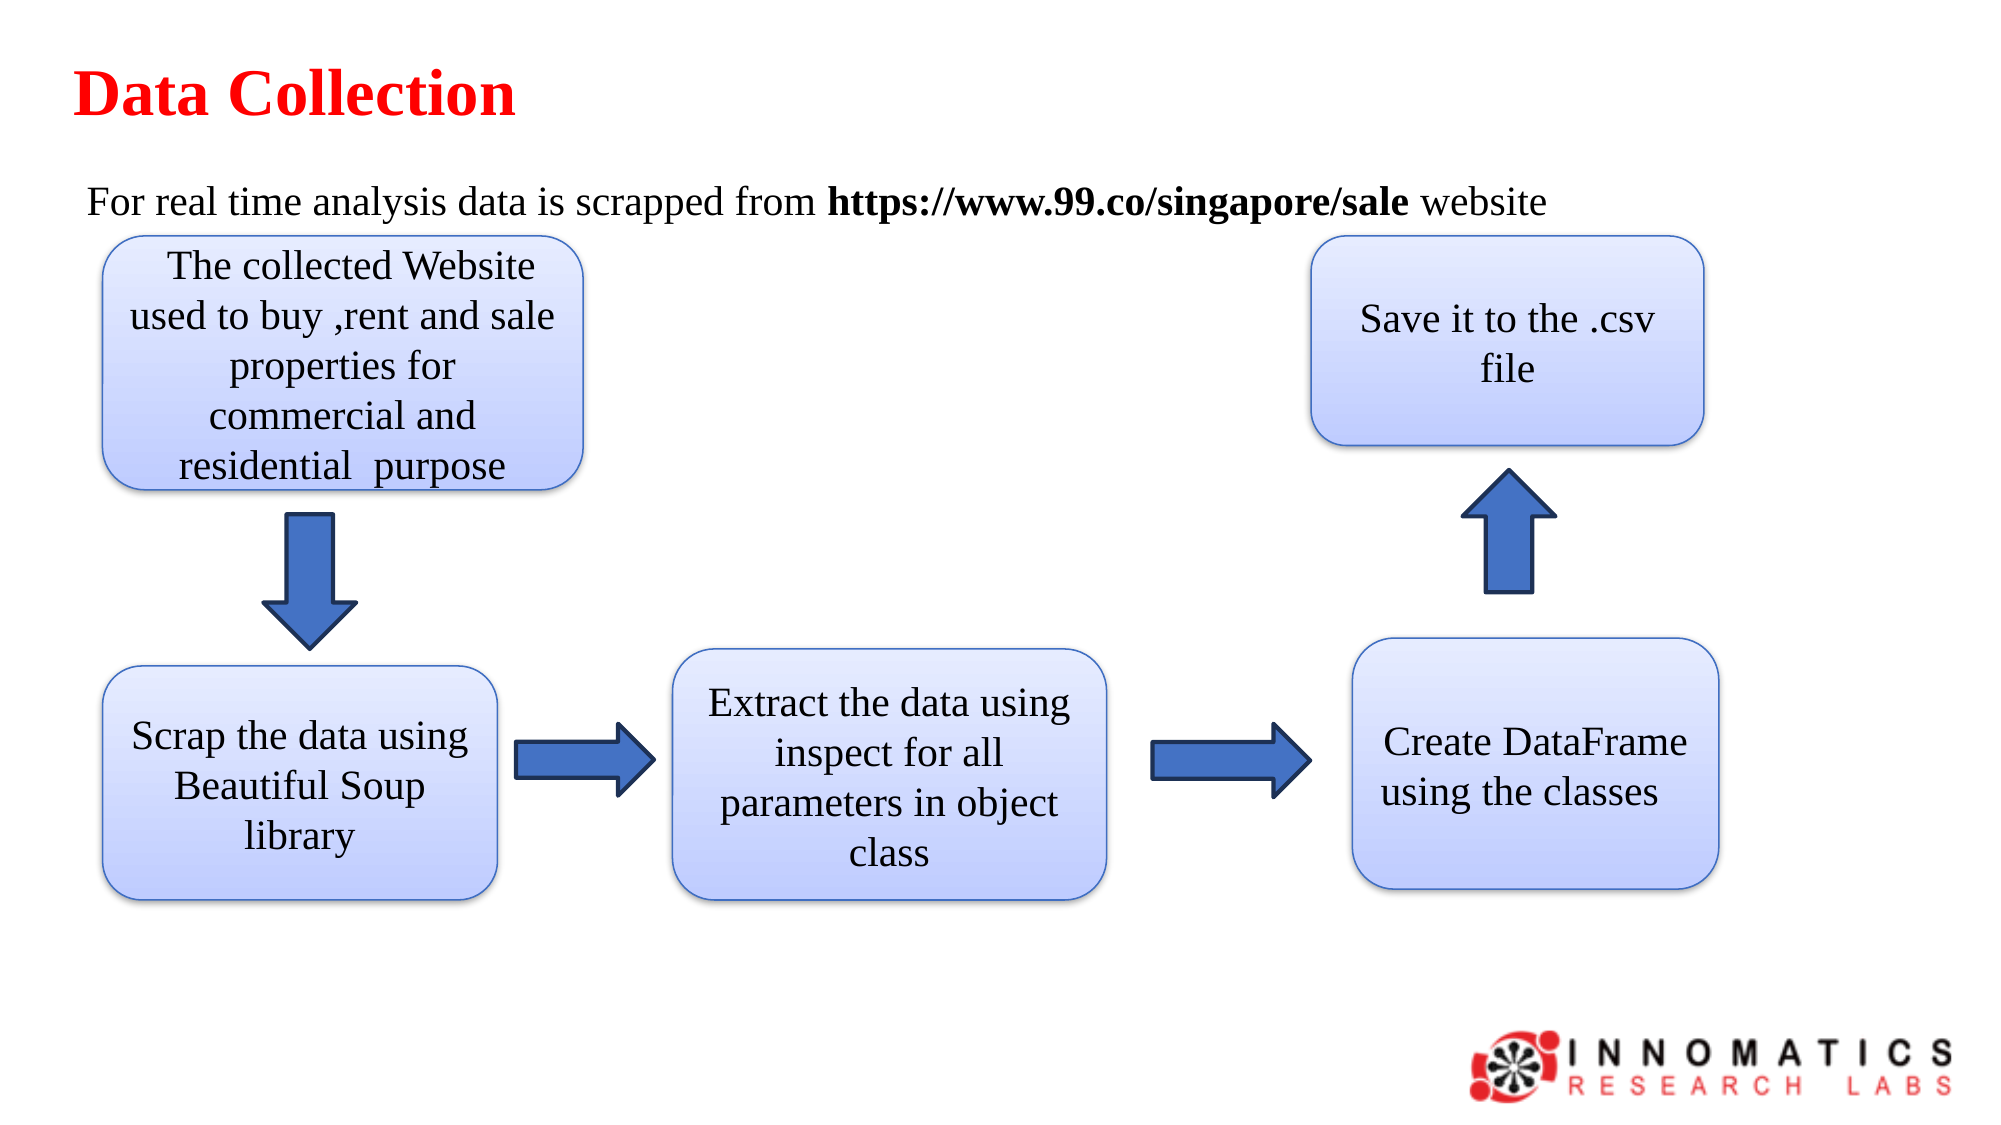

# Data Collection
For real time analysis data is scrapped from https://www.99.co/singapore/sale website
  The collected Website used to buy ,rent and sale properties for commercial and residential  purpose
Save it to the .csv file

Create DataFrame using the classes
Extract the data using inspect for all parameters in object class
Scrap the data using Beautiful Soup library